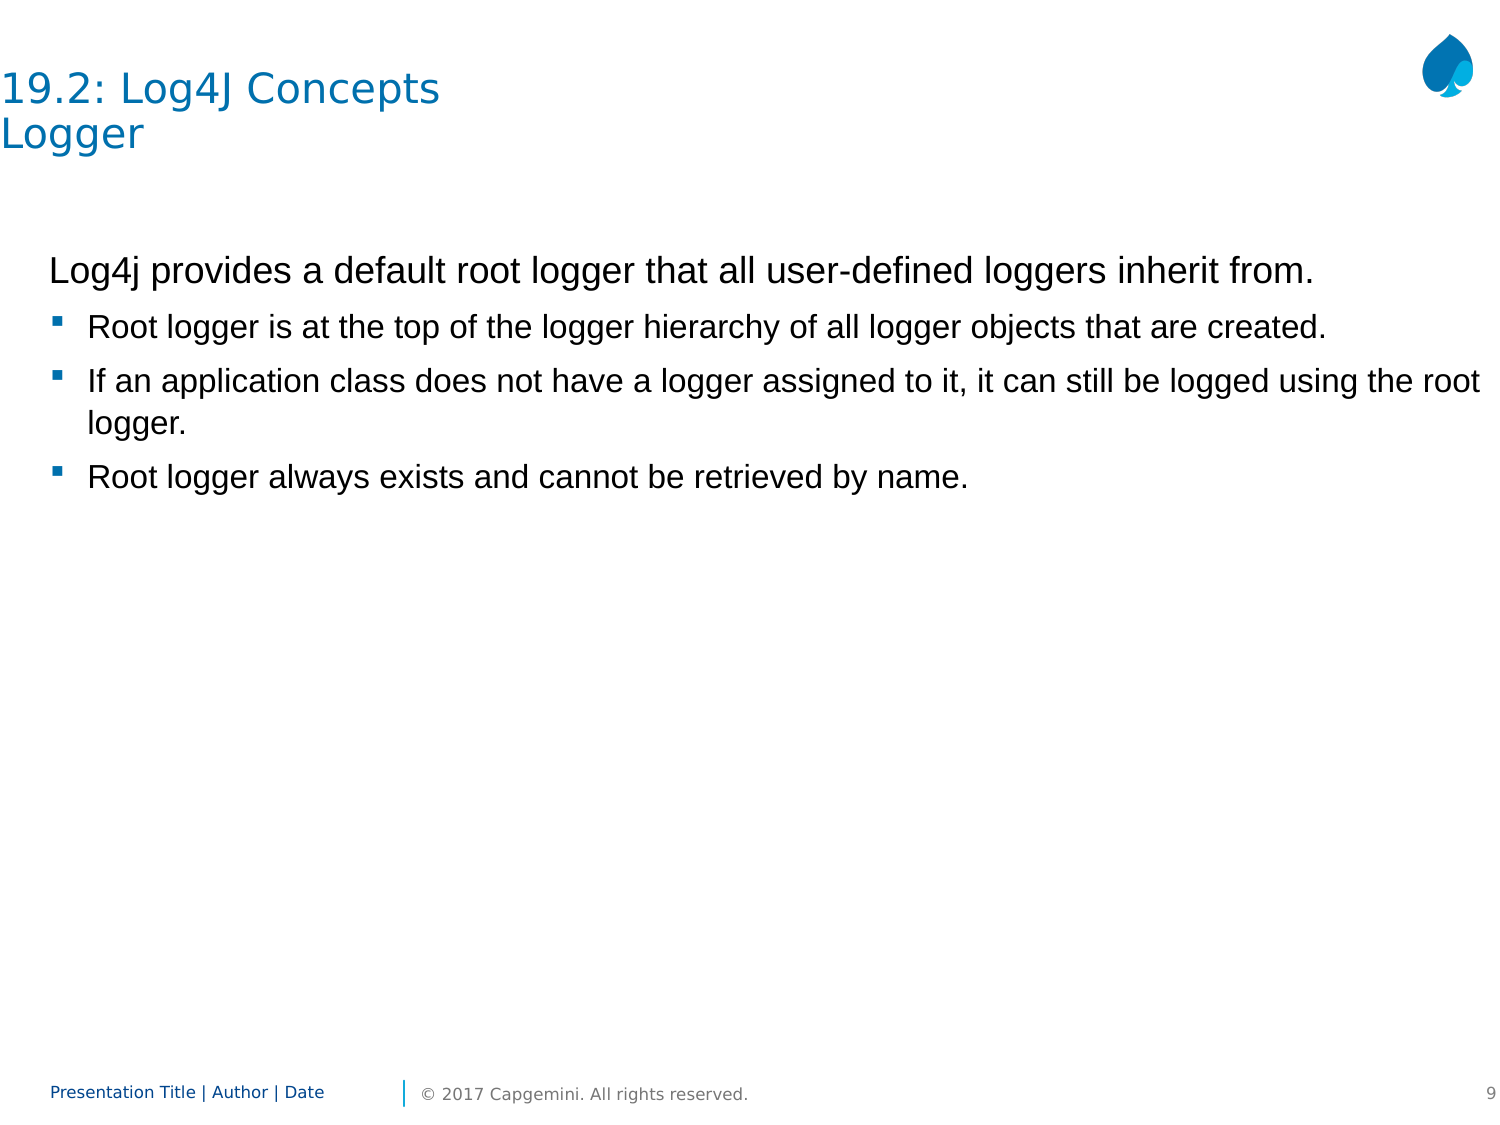

19.2: Log4J Concepts
Logger
Log4j provides a default root logger that all user-defined loggers inherit from.
Root logger is at the top of the logger hierarchy of all logger objects that are created.
If an application class does not have a logger assigned to it, it can still be logged using the root logger.
Root logger always exists and cannot be retrieved by name.